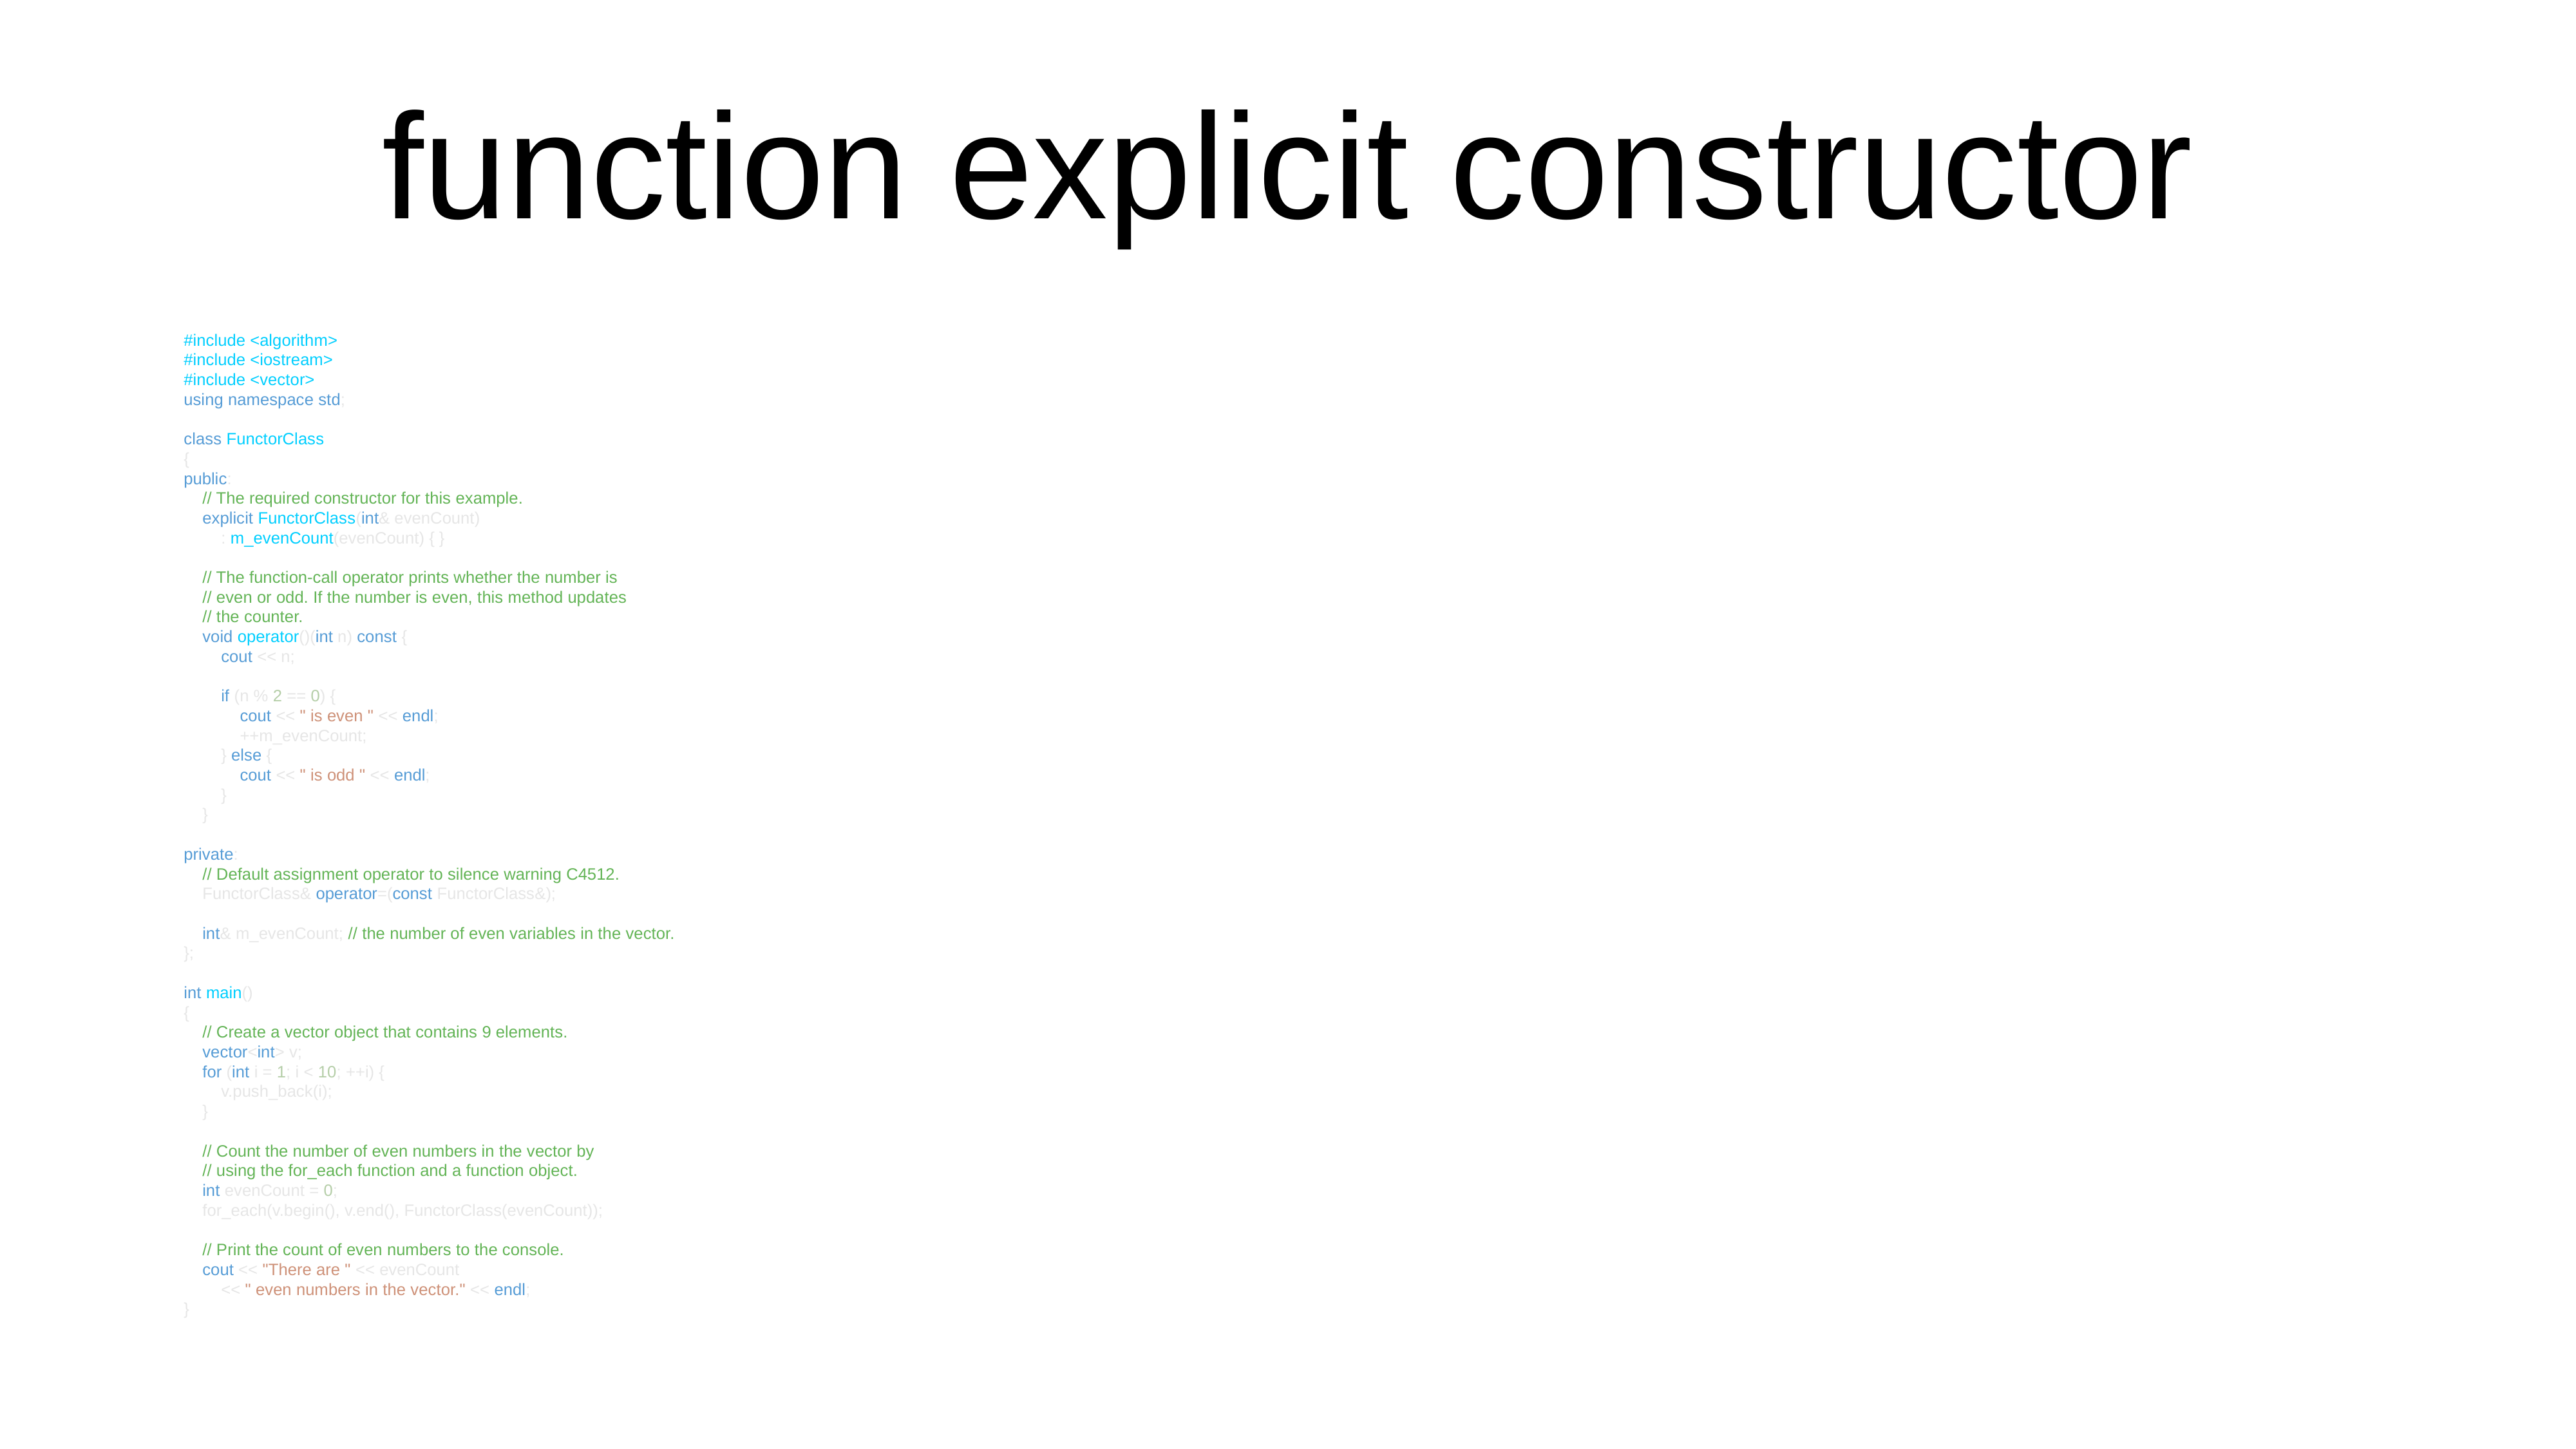

# function explicit constructor
#include <algorithm>
#include <iostream>
#include <vector>
using namespace std;

class FunctorClass
{
public:
    // The required constructor for this example.
    explicit FunctorClass(int& evenCount)
        : m_evenCount(evenCount) { }

    // The function-call operator prints whether the number is
    // even or odd. If the number is even, this method updates
    // the counter.
    void operator()(int n) const {
        cout << n;

        if (n % 2 == 0) {
            cout << " is even " << endl;
            ++m_evenCount;
        } else {
            cout << " is odd " << endl;
        }
    }

private:
    // Default assignment operator to silence warning C4512.
    FunctorClass& operator=(const FunctorClass&);

    int& m_evenCount; // the number of even variables in the vector.
};

int main()
{
    // Create a vector object that contains 9 elements.
    vector<int> v;
    for (int i = 1; i < 10; ++i) {
        v.push_back(i);
    }

    // Count the number of even numbers in the vector by
    // using the for_each function and a function object.
    int evenCount = 0;
    for_each(v.begin(), v.end(), FunctorClass(evenCount));

    // Print the count of even numbers to the console.
    cout << "There are " << evenCount
        << " even numbers in the vector." << endl;
}